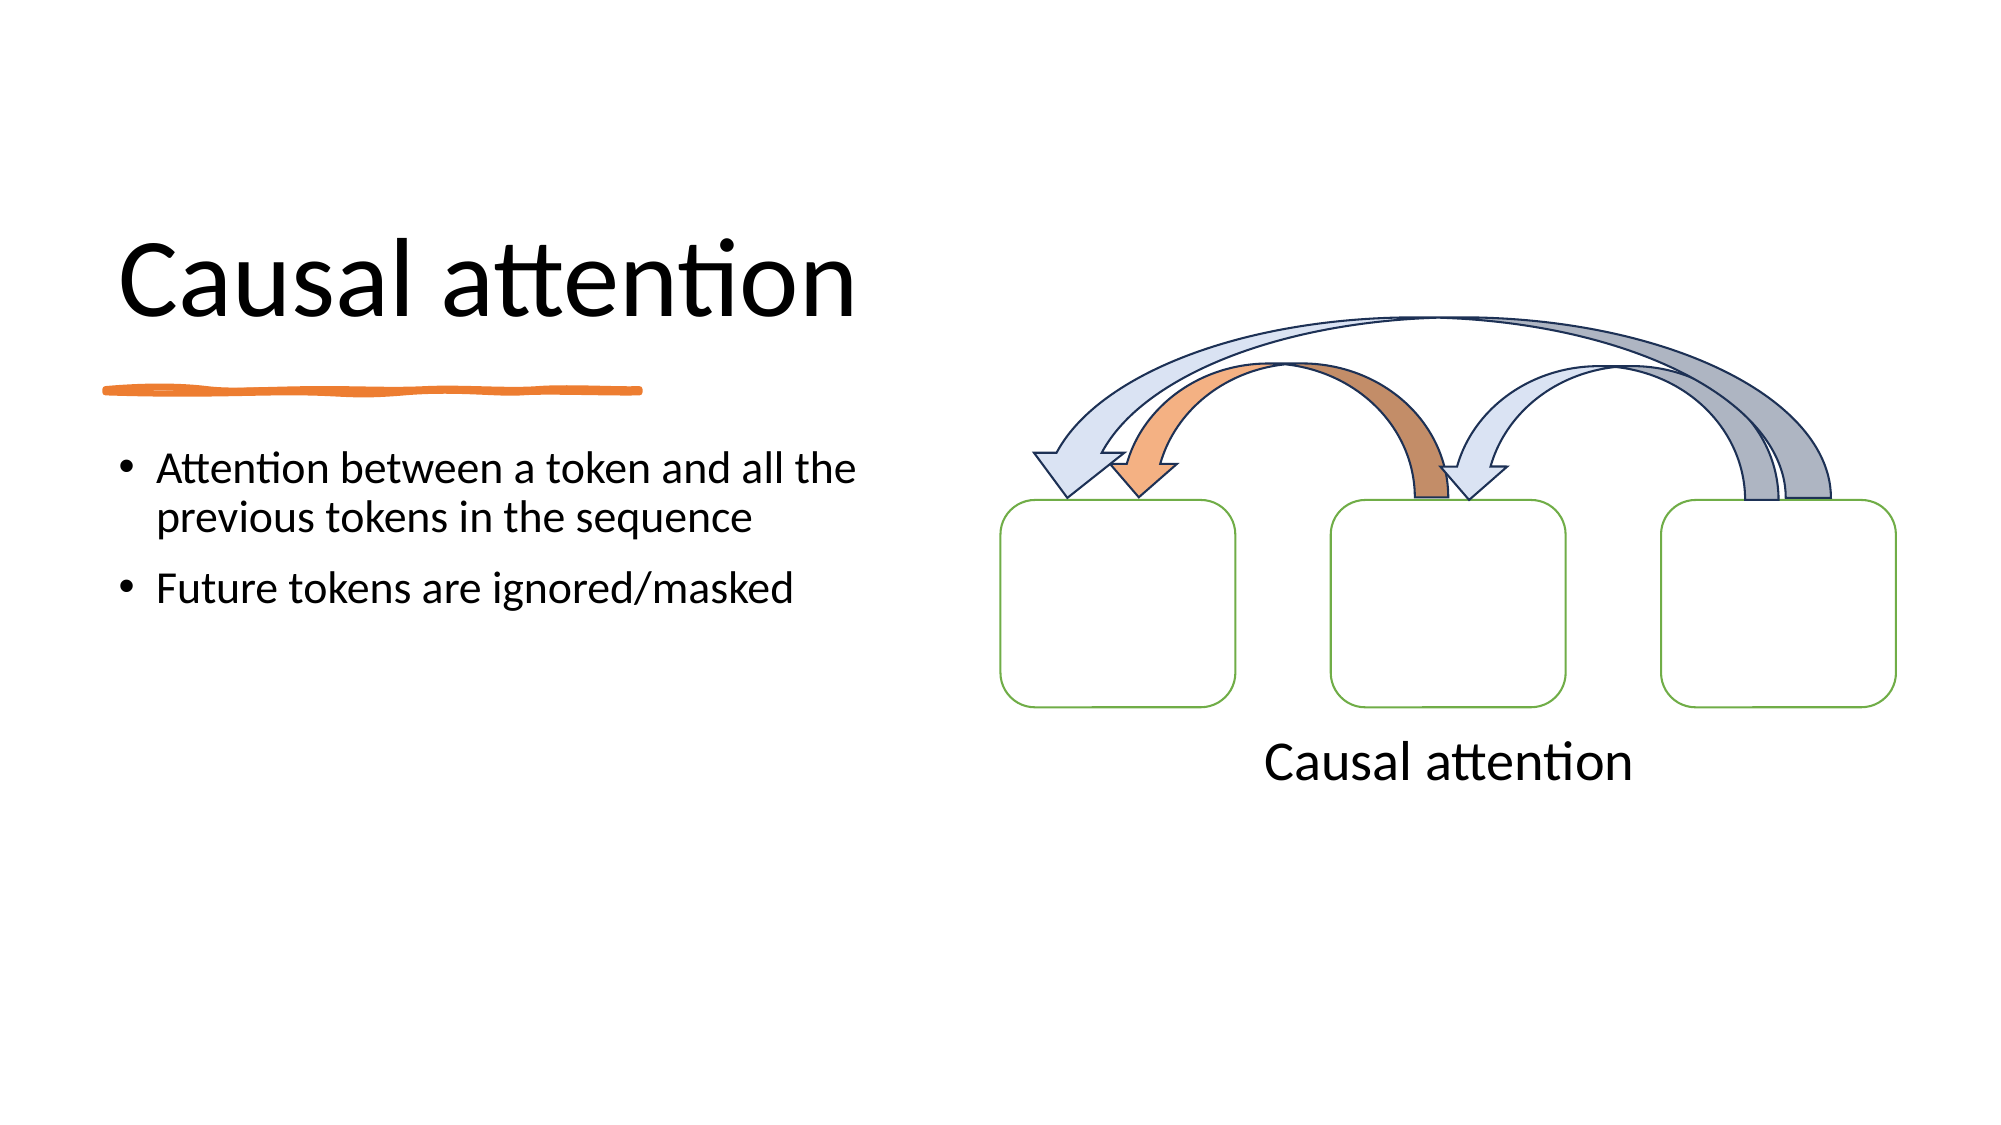

# Causal attention

Causal attention

Attention between a token and all the previous tokens in the sequence
Future tokens are ignored/masked